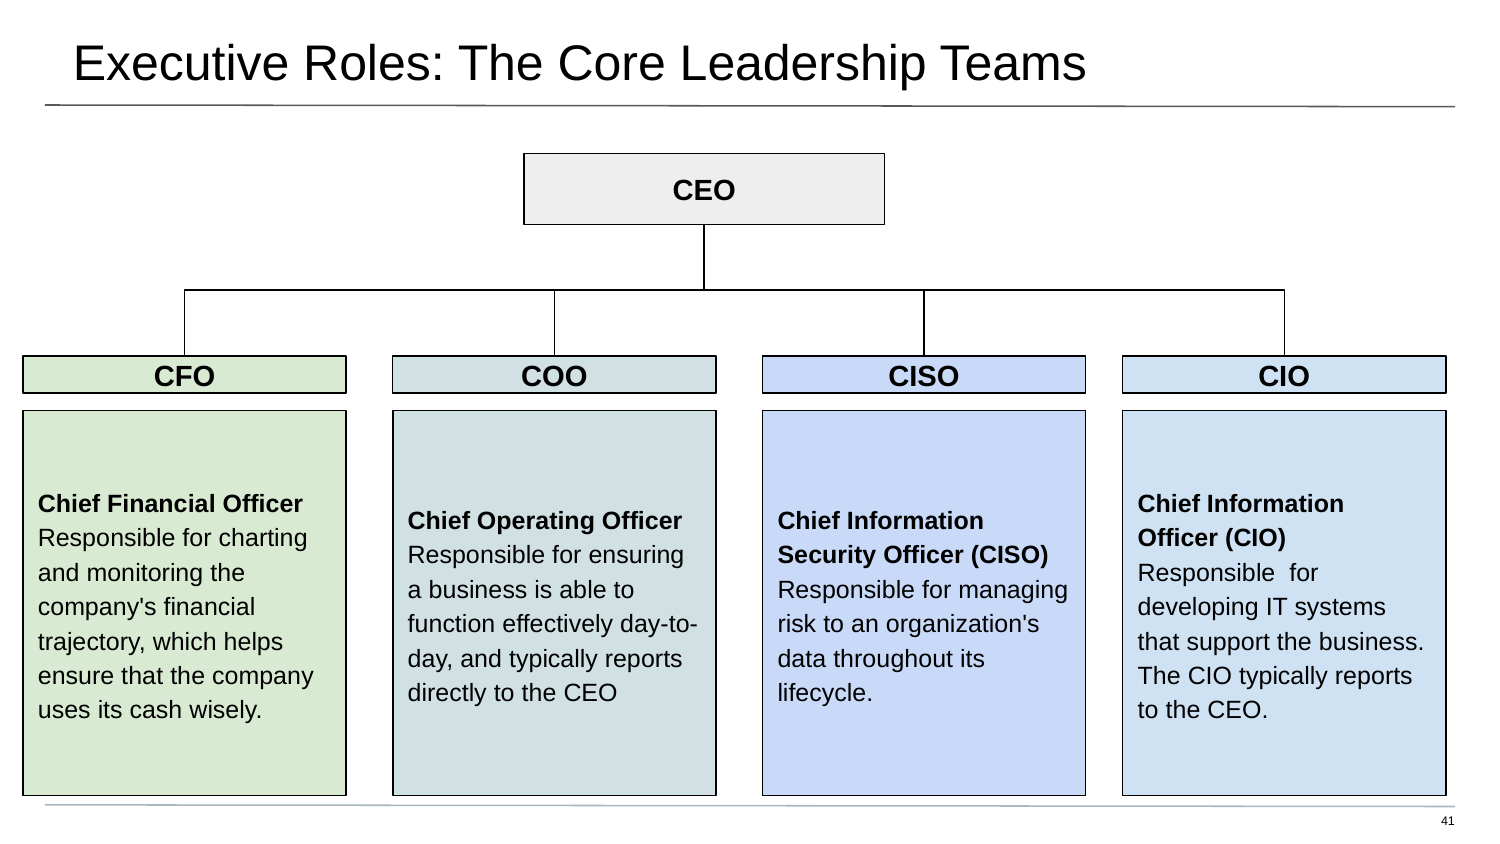

# Executive Roles: The Core Leadership Teams
CEO
CISO
CFO
COO
CIO
Chief Financial Officer
Responsible for charting and monitoring the company's financial trajectory, which helps ensure that the company uses its cash wisely.
Chief Operating Officer
Responsible for ensuring a business is able to function effectively day-to-day, and typically reports directly to the CEO
Chief Information Officer (CIO)
Responsible  for developing IT systems that support the business. The CIO typically reports to the CEO.
Chief Information Security Officer (CISO)
Responsible for managing risk to an organization's data throughout its lifecycle.

41